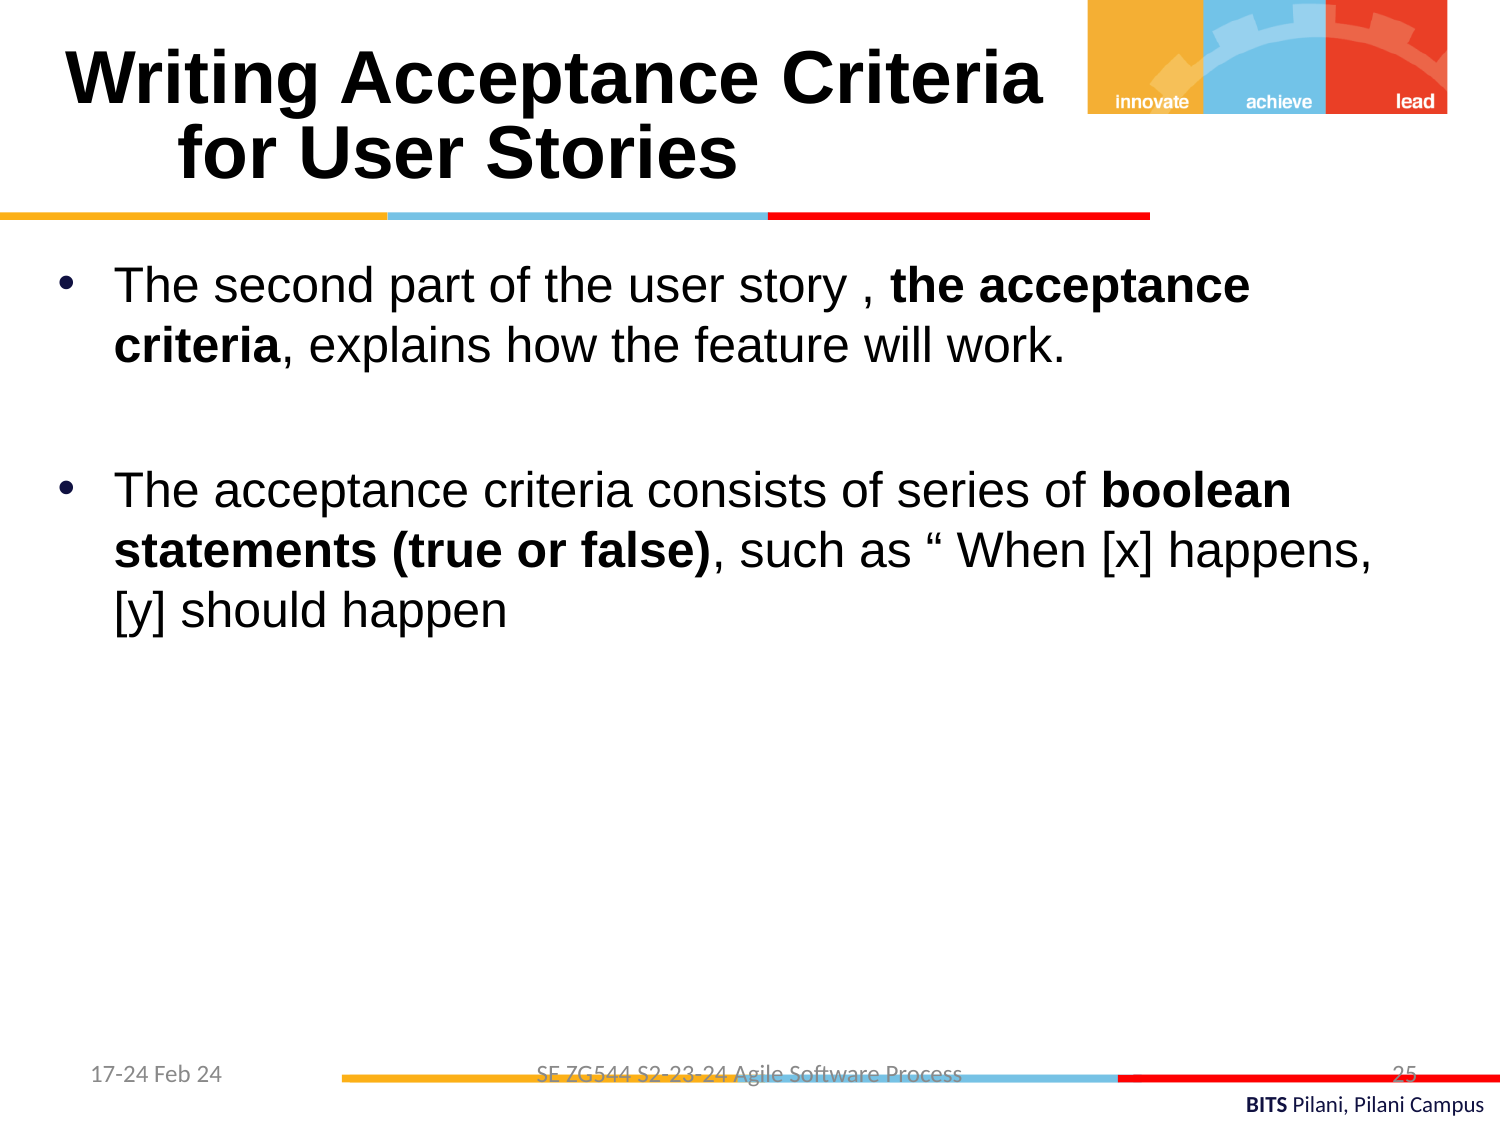

Writing Acceptance Criteria for User Stories
The second part of the user story , the acceptance criteria, explains how the feature will work.

The acceptance criteria consists of series of boolean statements (true or false), such as “ When [x] happens, [y] should happen
17-24 Feb 24
SE ZG544 S2-23-24 Agile Software Process
25